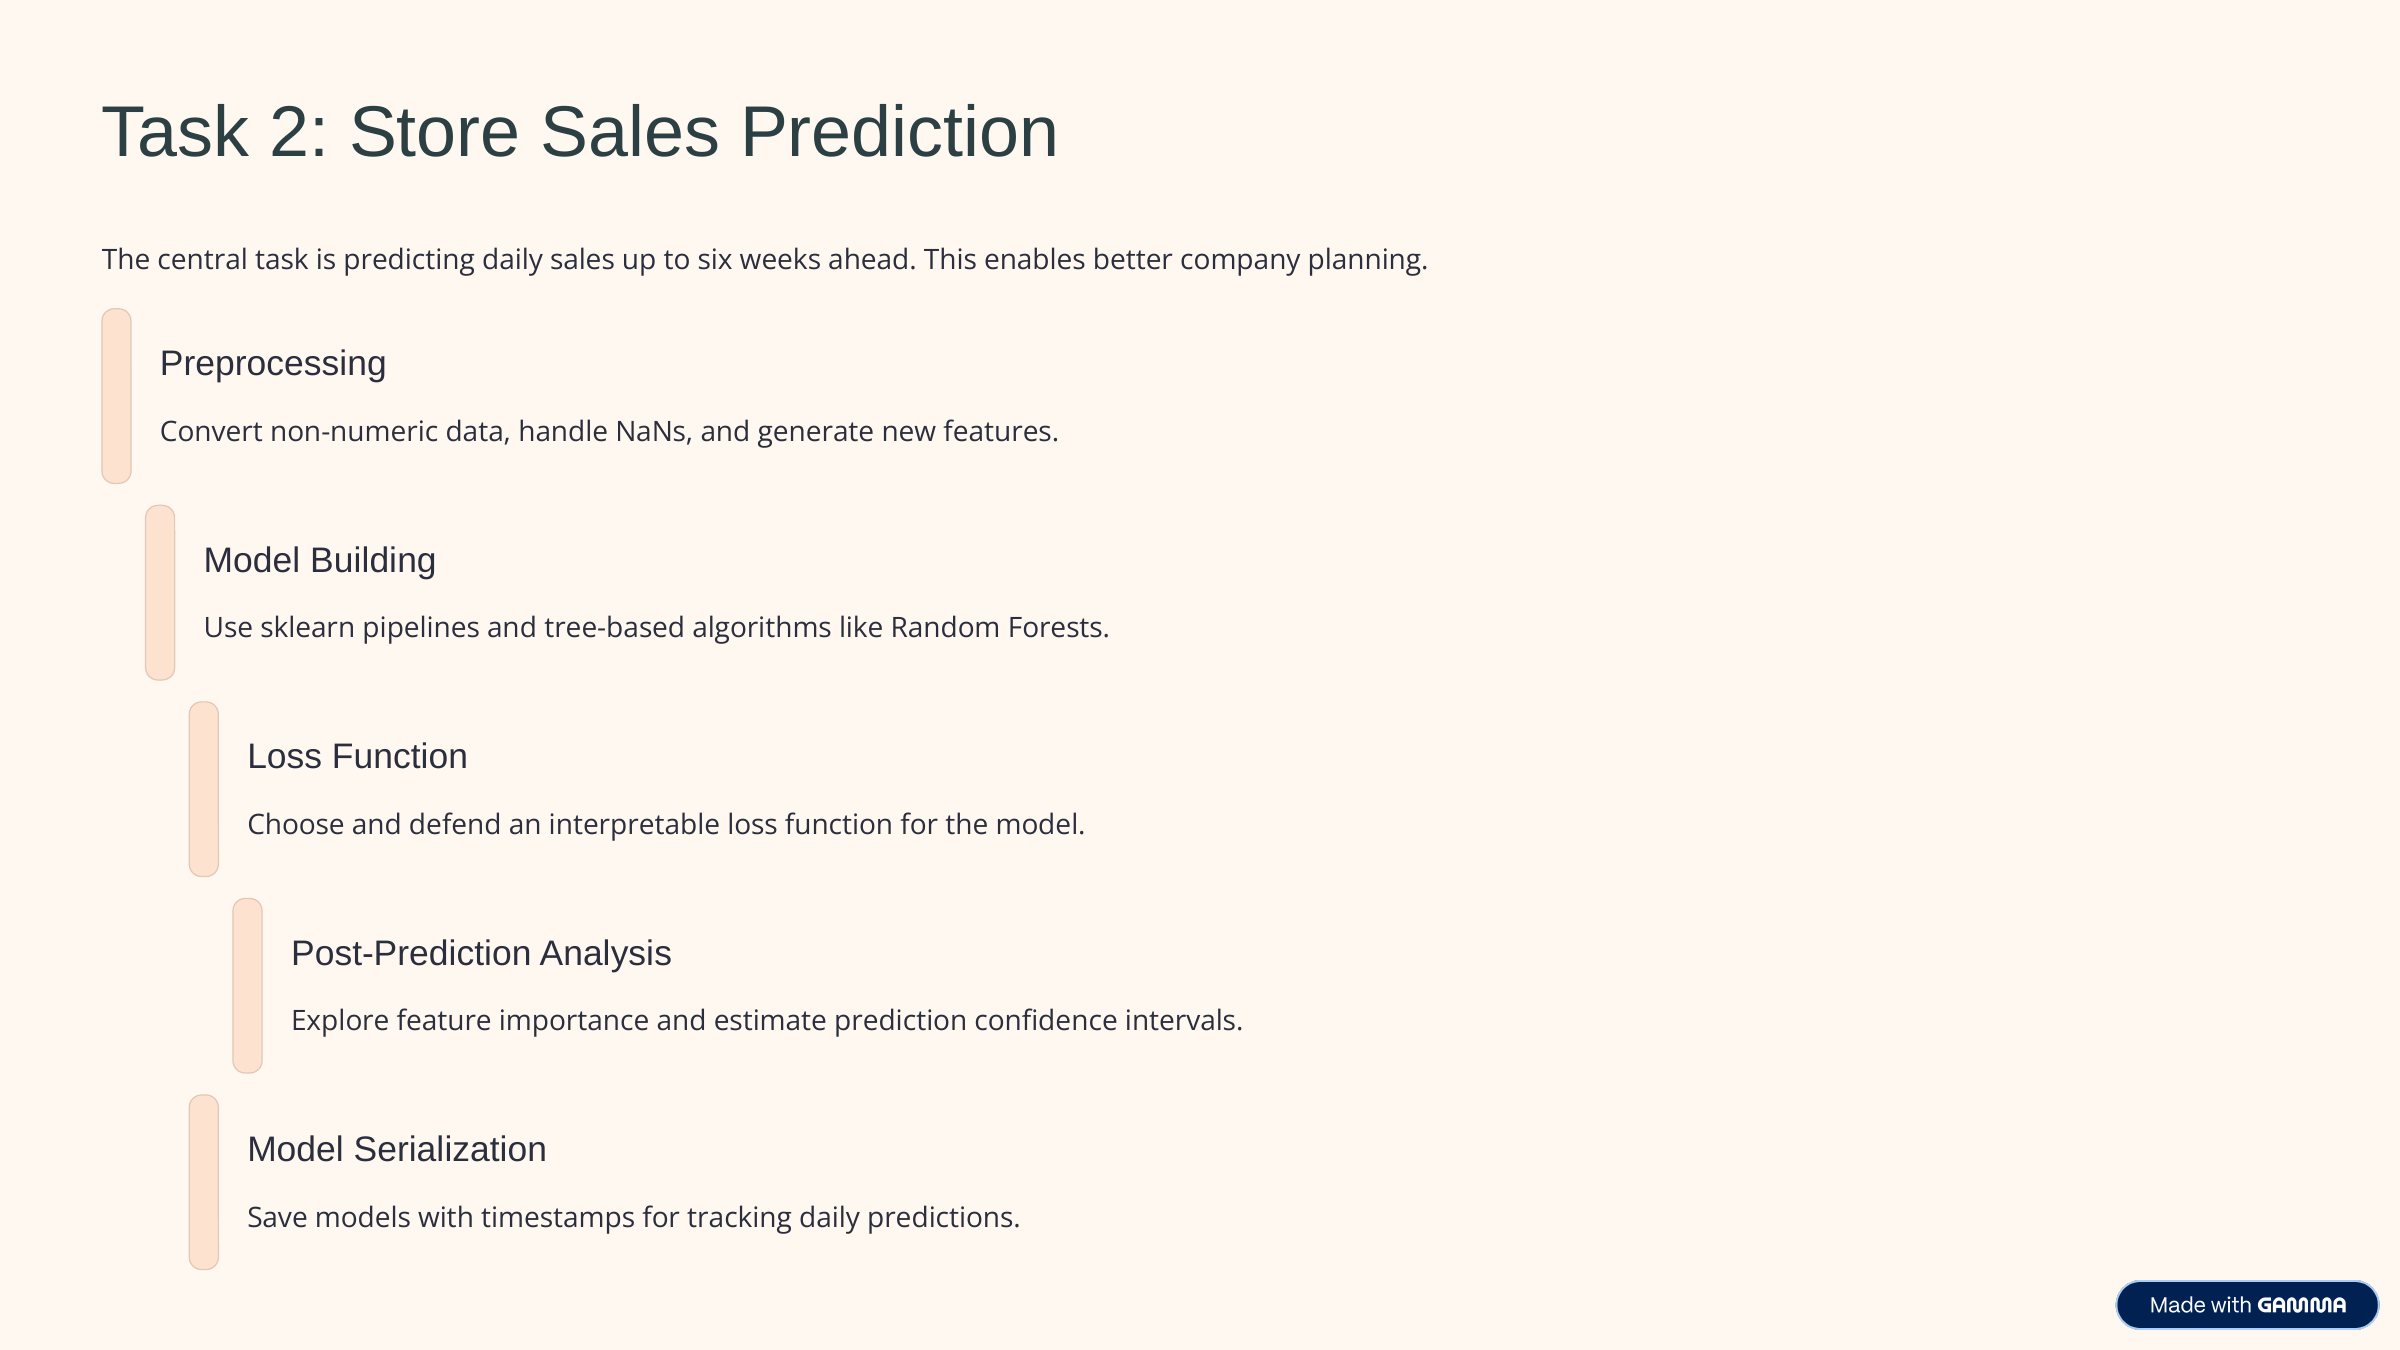

Task 2: Store Sales Prediction
The central task is predicting daily sales up to six weeks ahead. This enables better company planning.

Preprocessing
Convert non-numeric data, handle NaNs, and generate new features.

Model Building
Use sklearn pipelines and tree-based algorithms like Random Forests.

Loss Function
Choose and defend an interpretable loss function for the model.

Post-Prediction Analysis
Explore feature importance and estimate prediction confidence intervals.

Model Serialization
Save models with timestamps for tracking daily predictions.